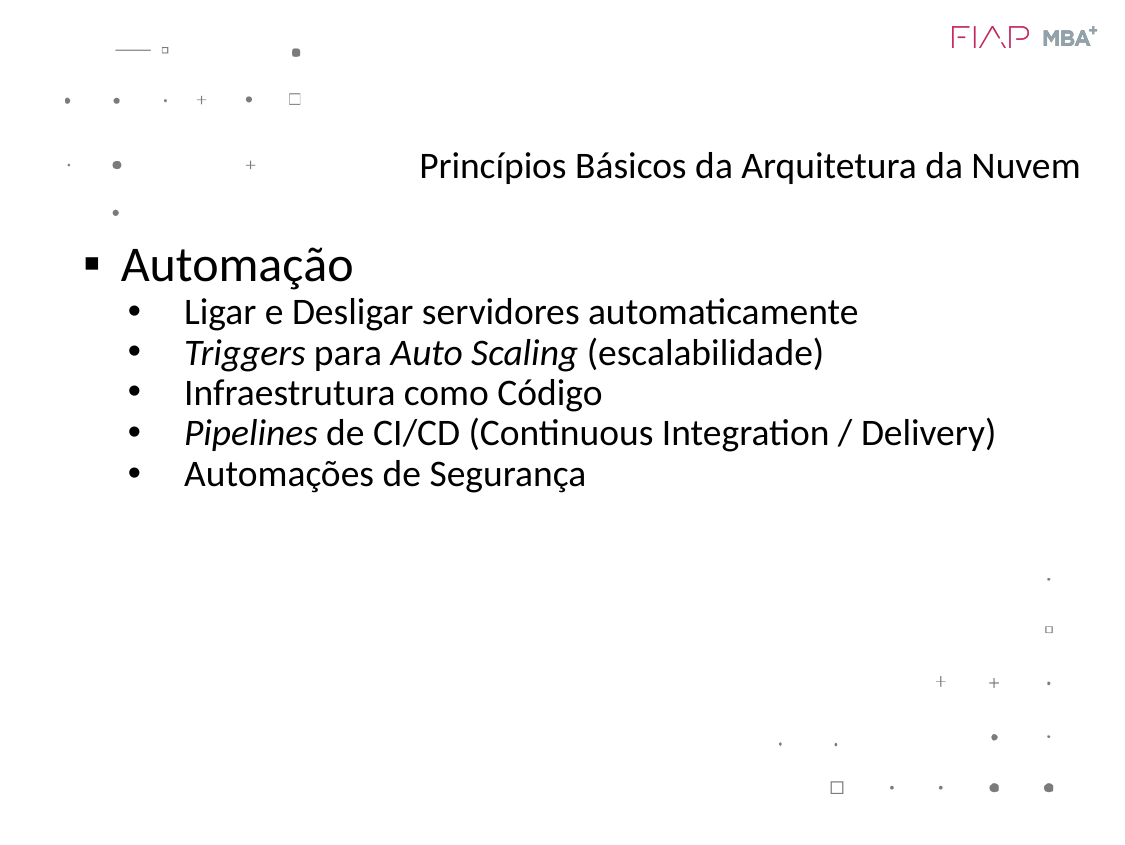

# Princípios Básicos da Arquitetura da Nuvem
Automação
Ligar e Desligar servidores automaticamente
Triggers para Auto Scaling (escalabilidade)
Infraestrutura como Código
Pipelines de CI/CD (Continuous Integration / Delivery)
Automações de Segurança